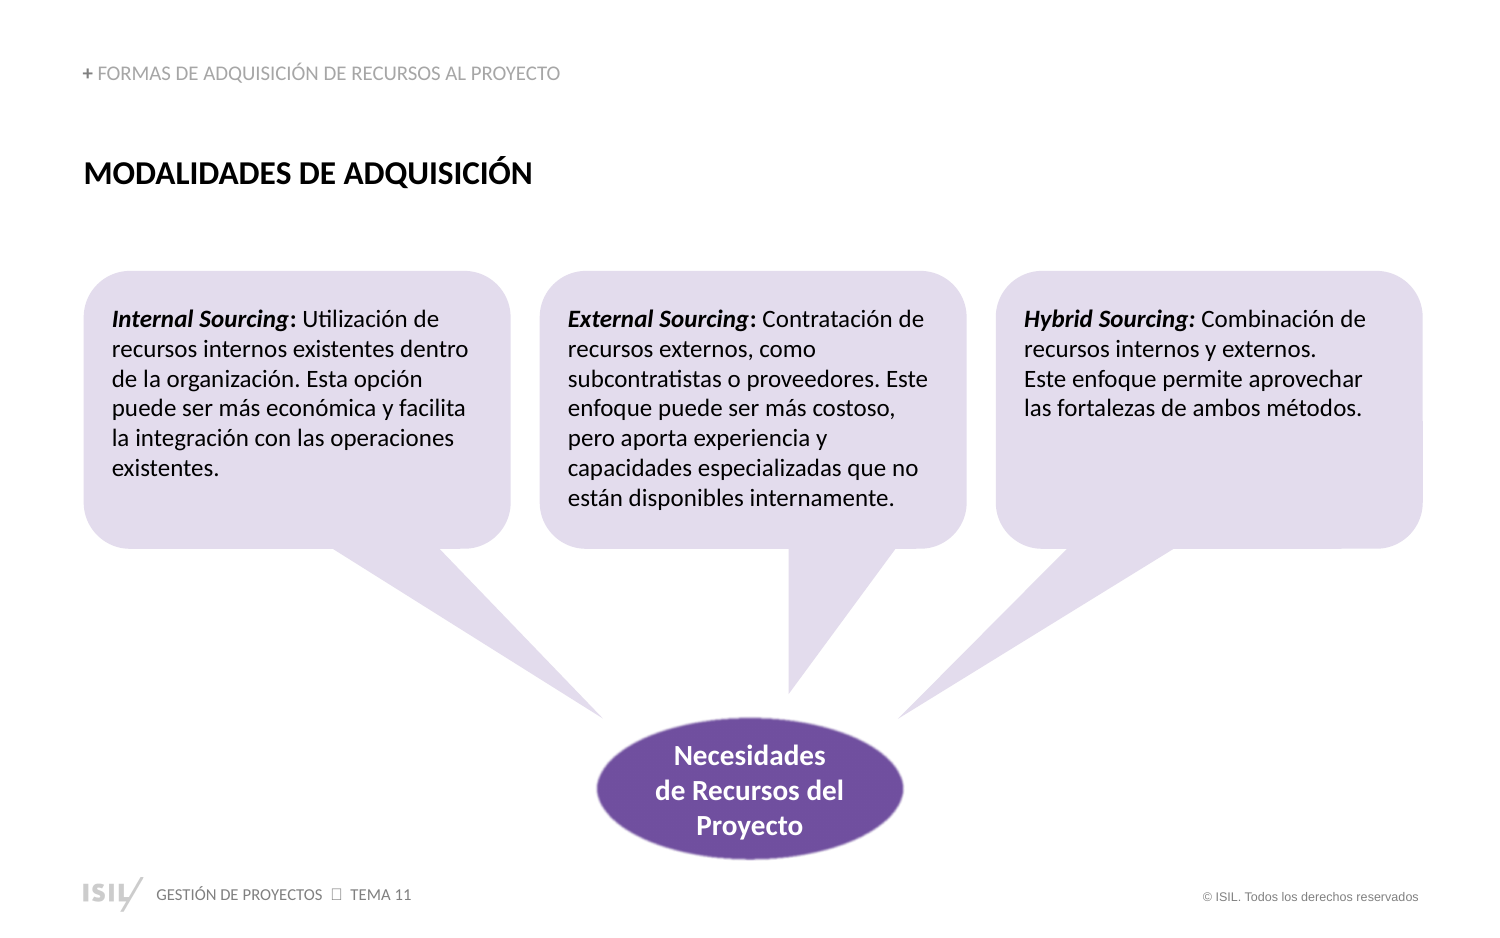

+ FORMAS DE ADQUISICIÓN DE RECURSOS AL PROYECTO
MODALIDADES DE ADQUISICIÓN
Internal Sourcing: Utilización de recursos internos existentes dentro de la organización. Esta opción puede ser más económica y facilita la integración con las operaciones existentes.

External Sourcing: Contratación de recursos externos, como subcontratistas o proveedores. Este enfoque puede ser más costoso, pero aporta experiencia y capacidades especializadas que no están disponibles internamente.

Hybrid Sourcing: Combinación de recursos internos y externos.
Este enfoque permite aprovechar las fortalezas de ambos métodos.

Necesidades
de Recursos del Proyecto